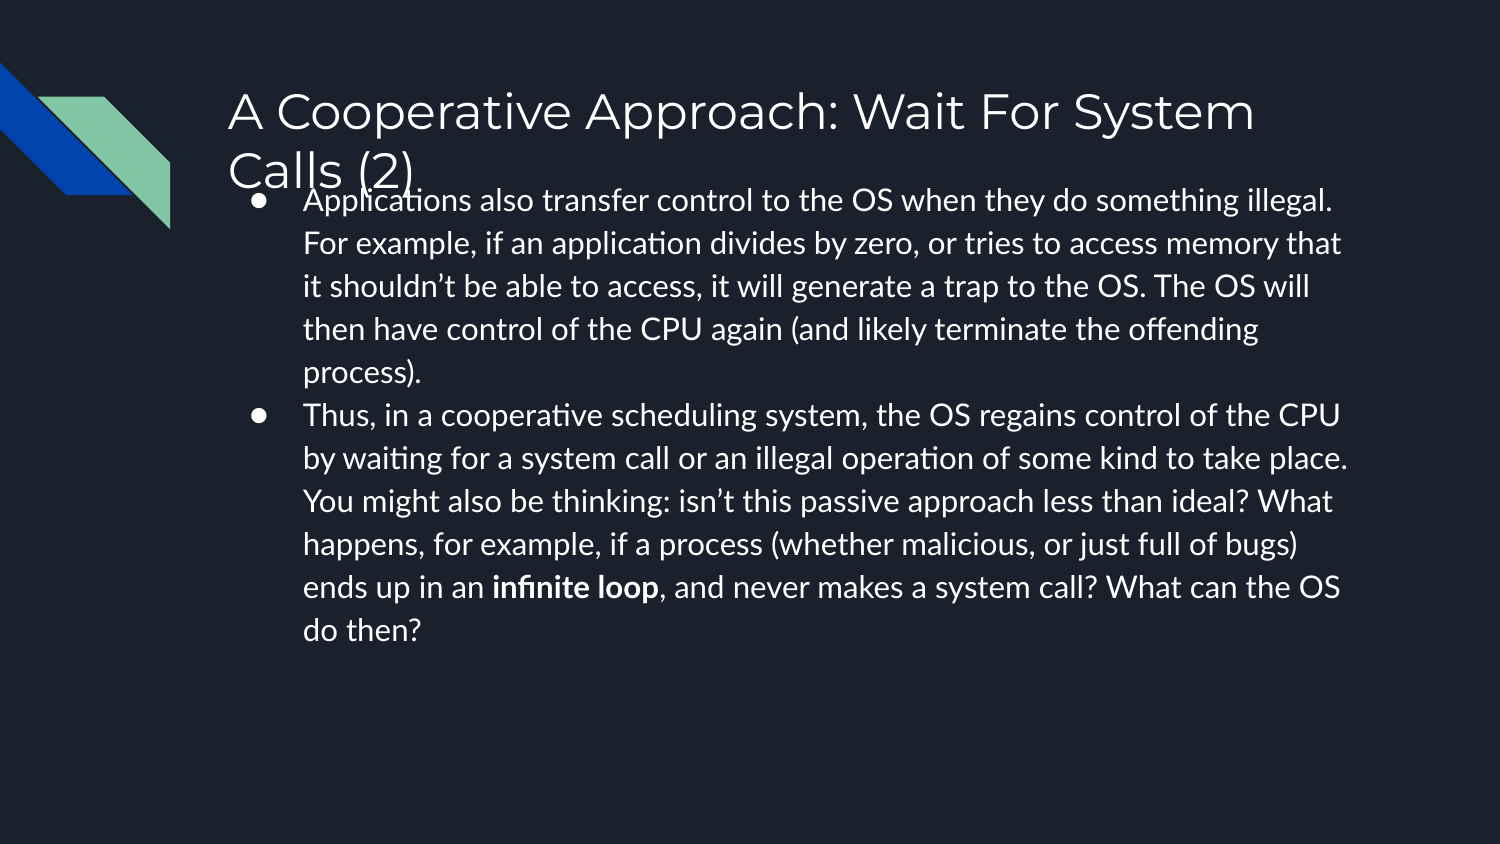

# A Cooperative Approach: Wait For System Calls (2)
Applications also transfer control to the OS when they do something illegal. For example, if an application divides by zero, or tries to access memory that it shouldn’t be able to access, it will generate a trap to the OS. The OS will then have control of the CPU again (and likely terminate the offending process).
Thus, in a cooperative scheduling system, the OS regains control of the CPU by waiting for a system call or an illegal operation of some kind to take place. You might also be thinking: isn’t this passive approach less than ideal? What happens, for example, if a process (whether malicious, or just full of bugs) ends up in an infinite loop, and never makes a system call? What can the OS do then?